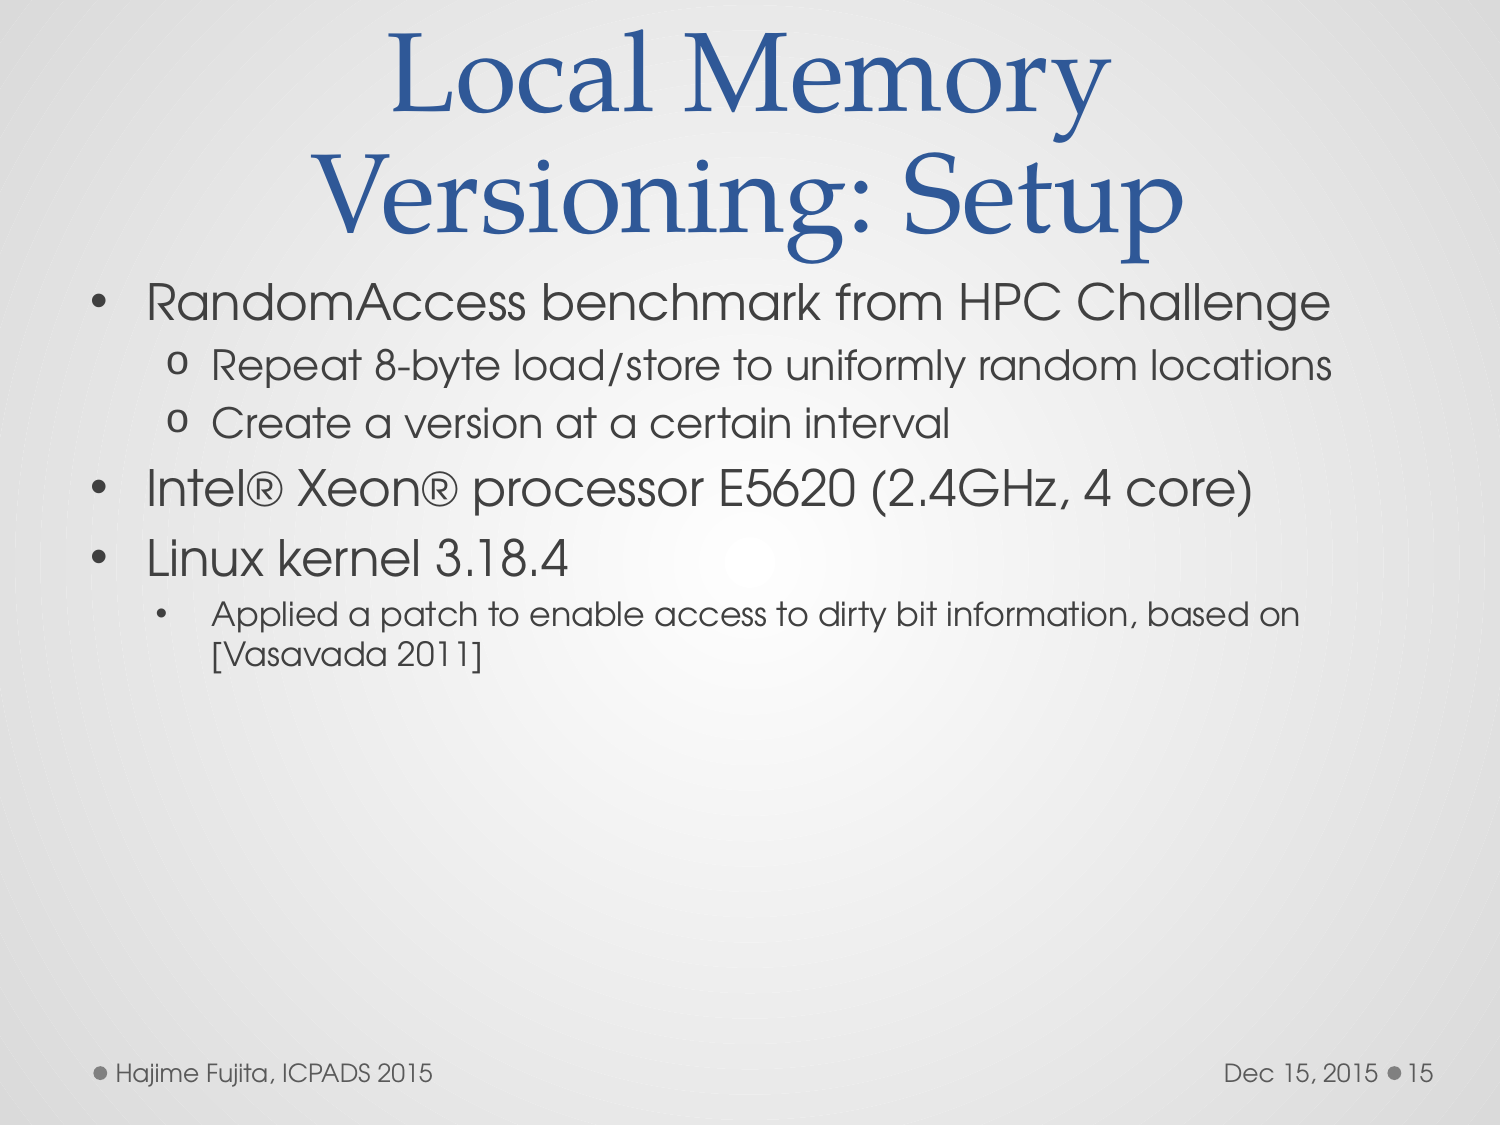

# Local Memory Versioning: Setup
RandomAccess benchmark from HPC Challenge
Repeat 8-byte load/store to uniformly random locations
Create a version at a certain interval
Intel® Xeon® processor E5620 (2.4GHz, 4 core)
Linux kernel 3.18.4
Applied a patch to enable access to dirty bit information, based on [Vasavada 2011]

Hajime Fujita, ICPADS 2015
Dec 15, 2015
15